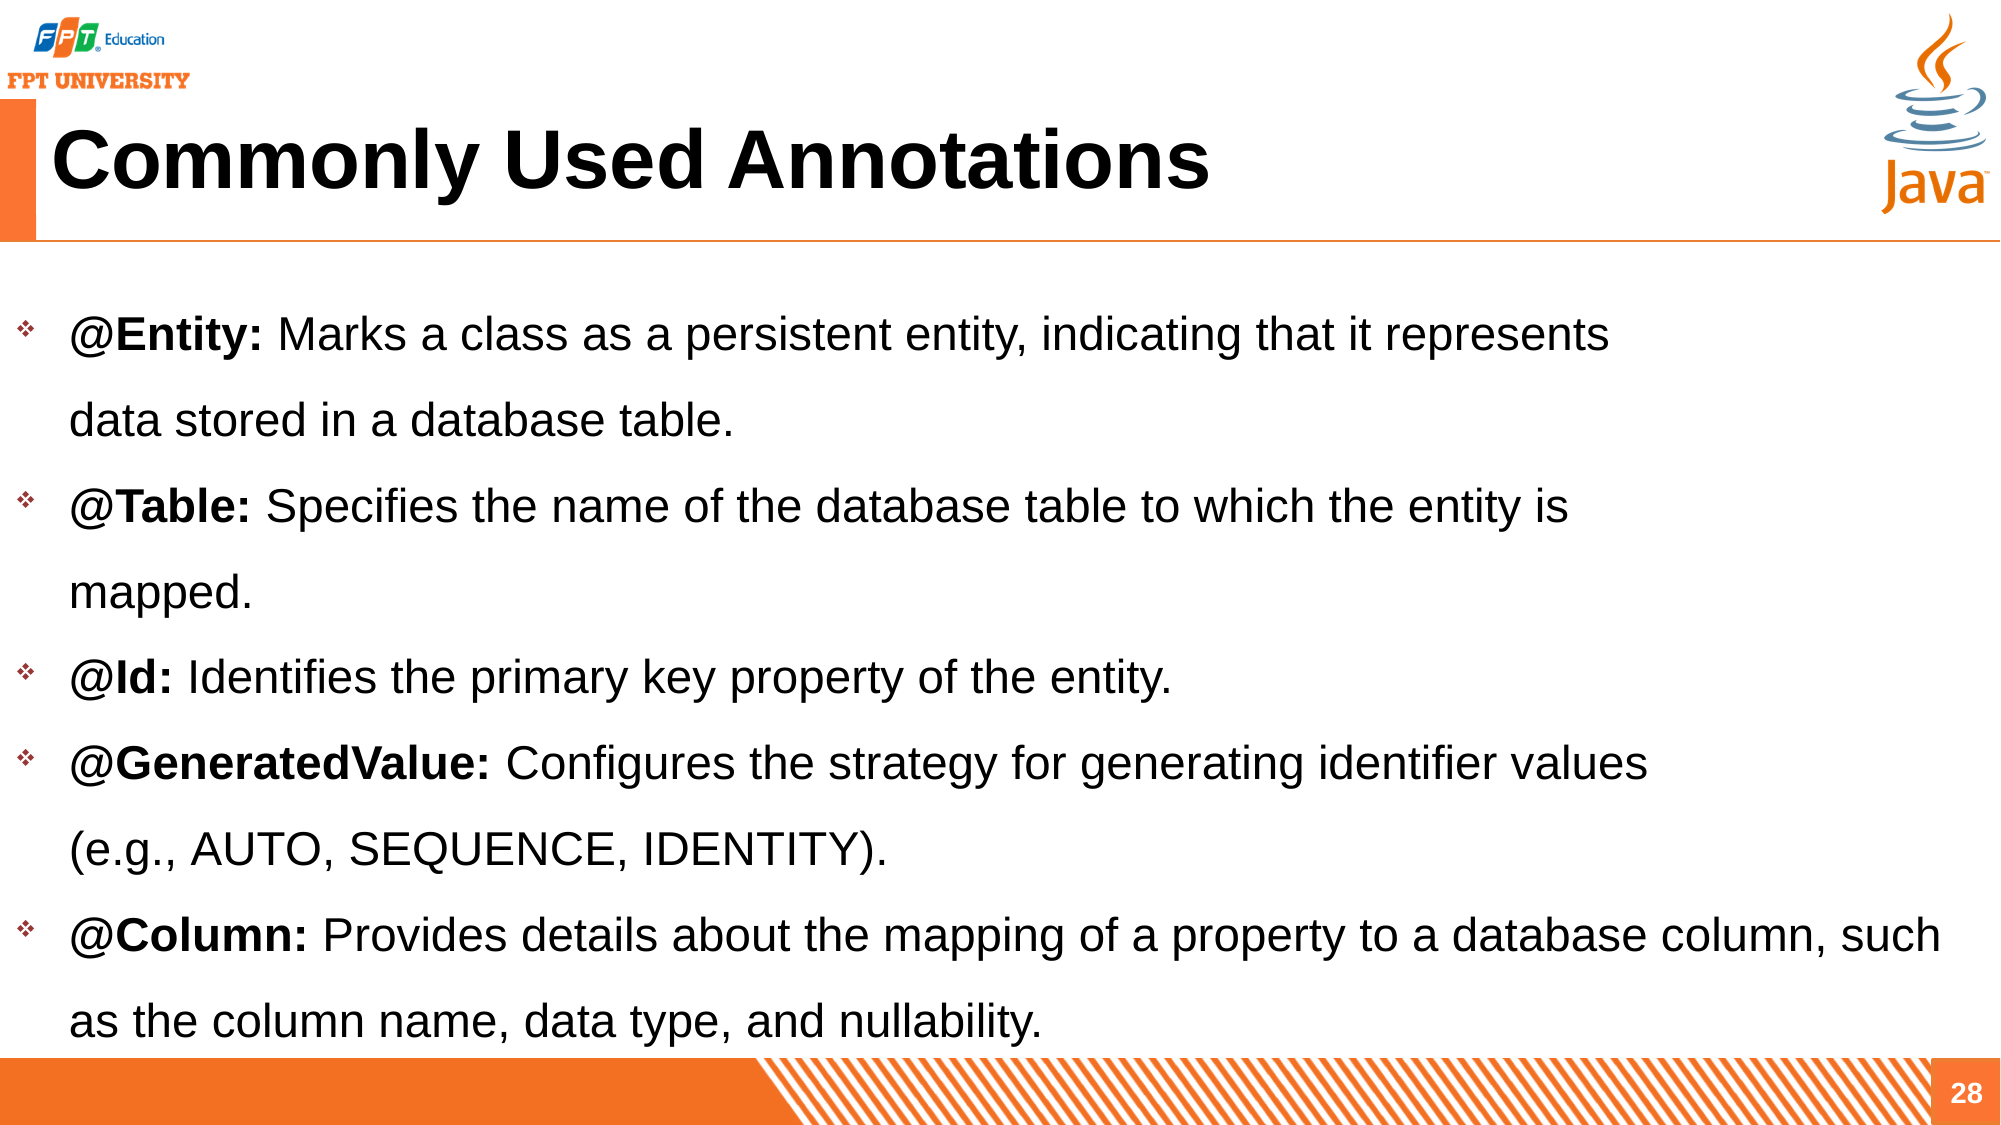

# Commonly Used Annotations
@Entity: Marks a class as a persistent entity, indicating that it represents 
data stored in a database table.
@Table: Specifies the name of the database table to which the entity is 
mapped.
@Id: Identifies the primary key property of the entity.
@GeneratedValue: Configures the strategy for generating identifier values 
(e.g., AUTO, SEQUENCE, IDENTITY).
@Column: Provides details about the mapping of a property to a database column, such as the column name, data type, and nullability.
28